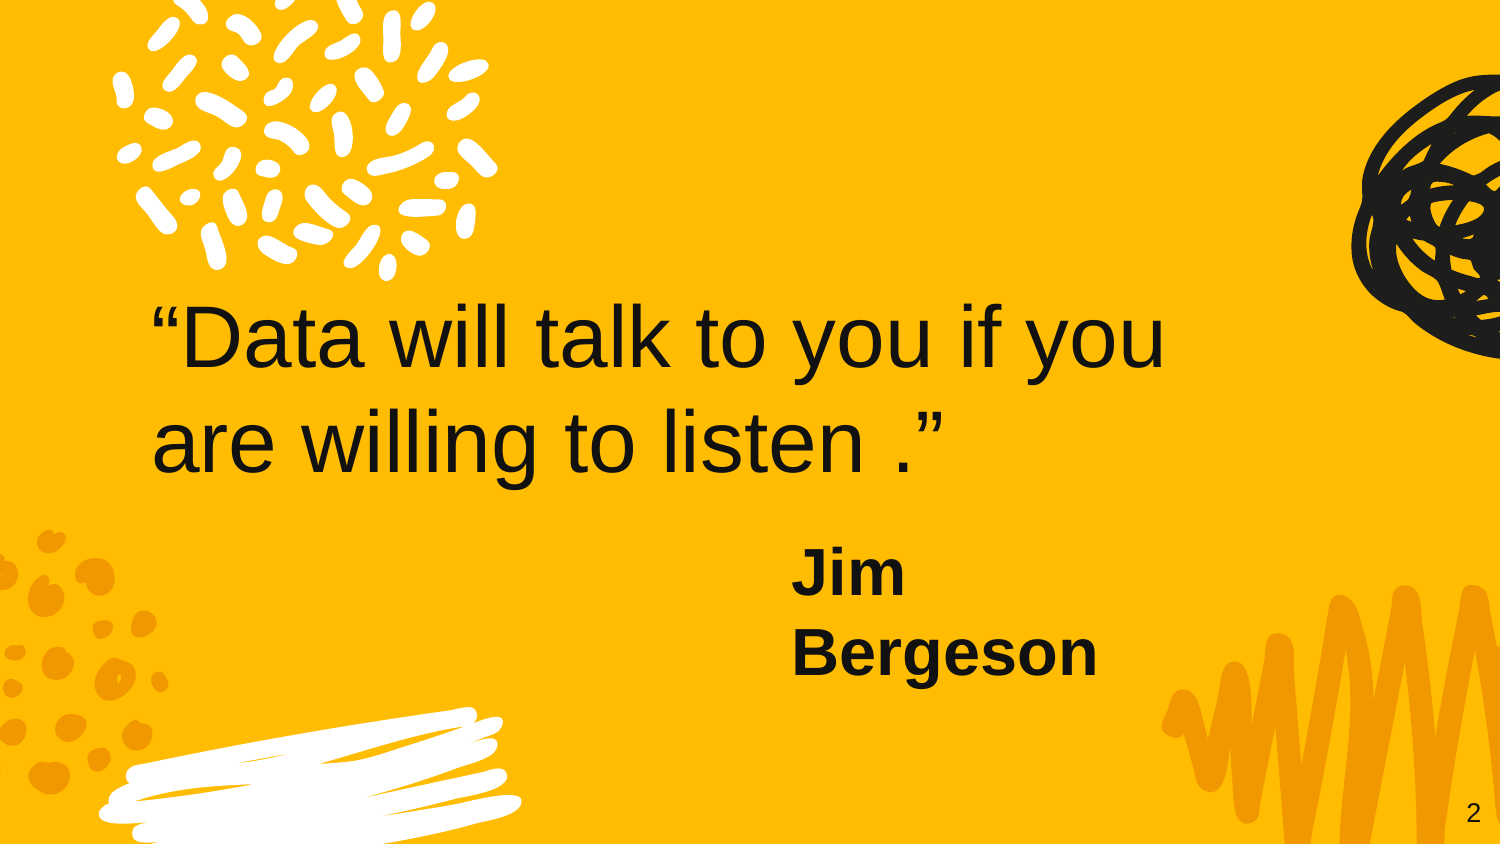

# “Data will talk to you if you are willing to listen .”
Jim Bergeson
2